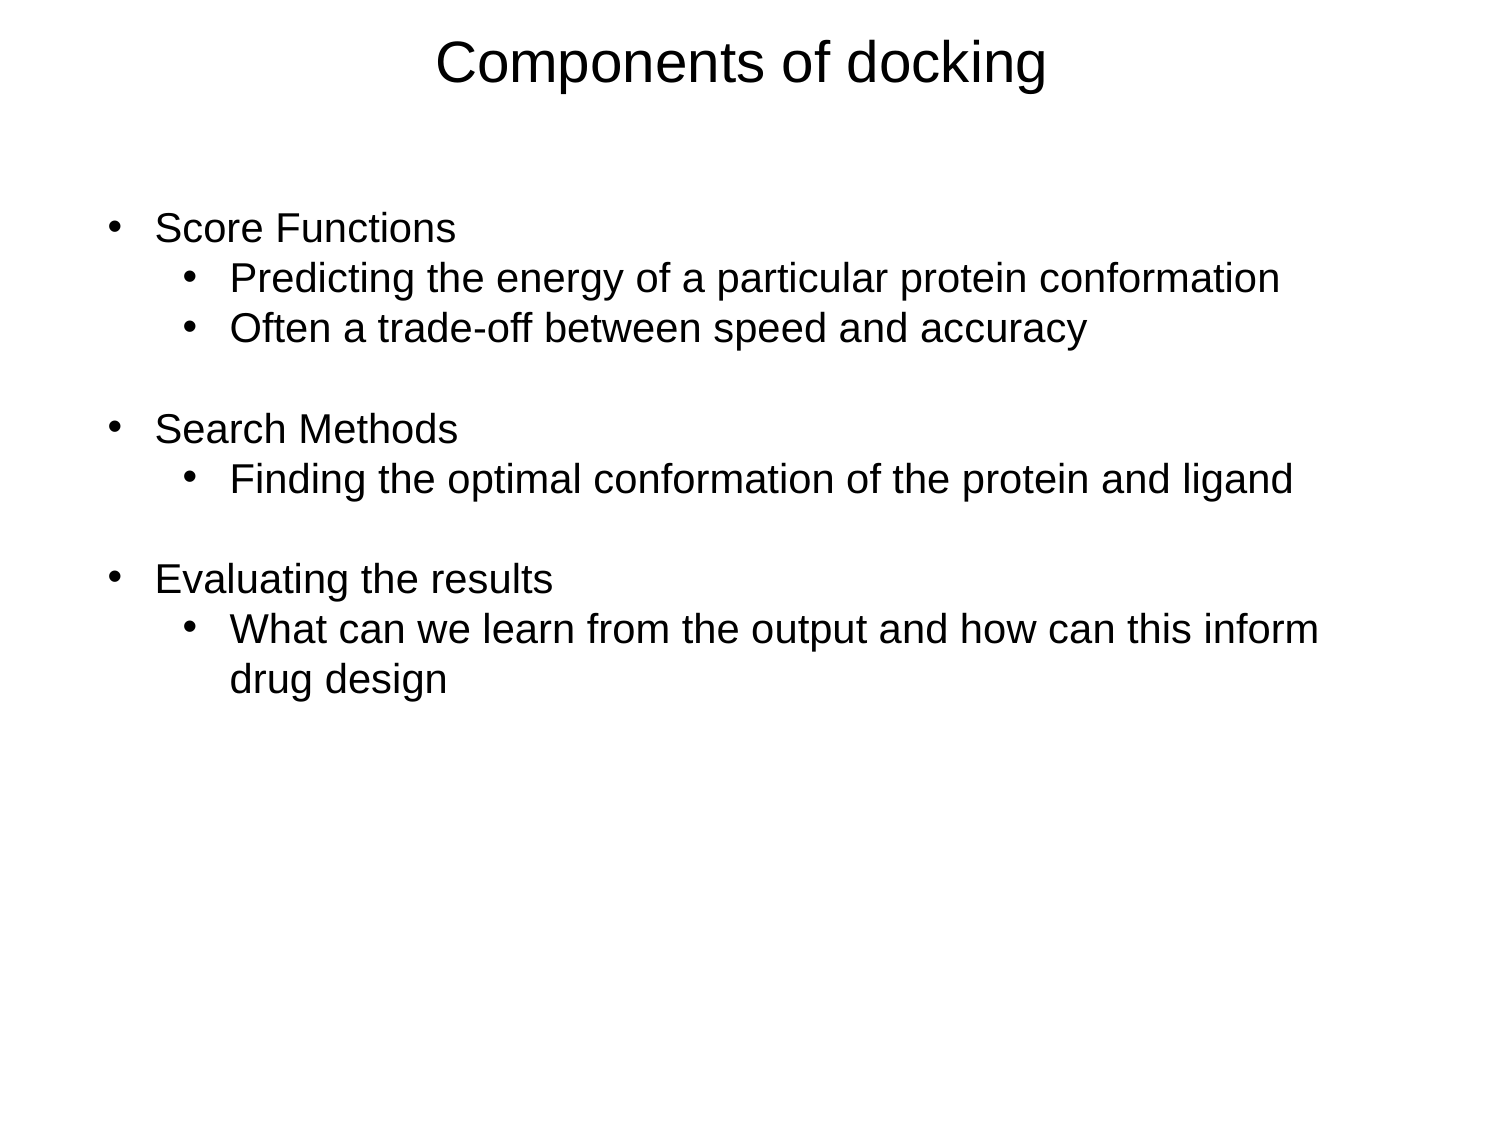

Components of docking
Score Functions
Predicting the energy of a particular protein conformation
Often a trade-off between speed and accuracy

Search Methods
Finding the optimal conformation of the protein and ligand

Evaluating the results
What can we learn from the output and how can this inform drug design